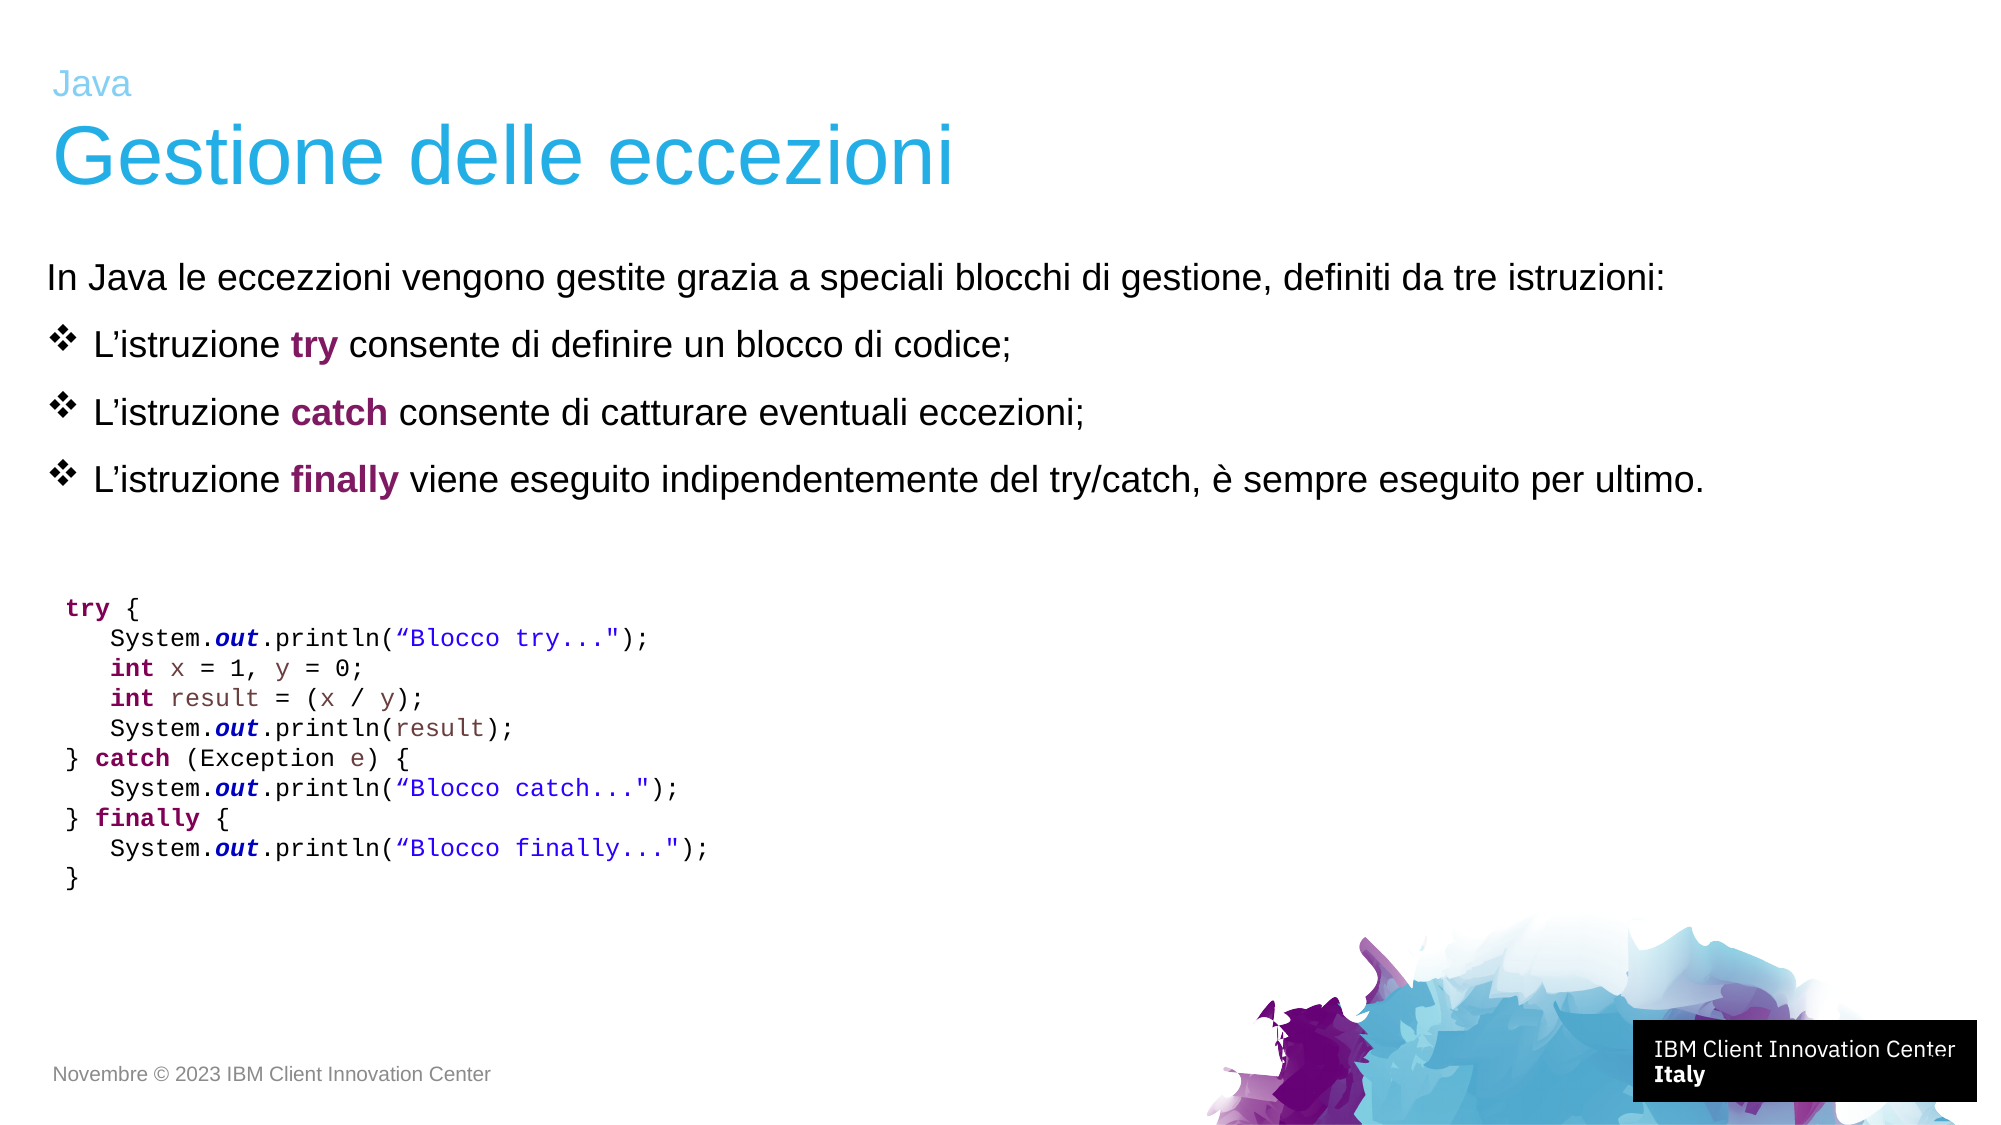

Java
# Gestione delle eccezioni
In Java le eccezzioni vengono gestite grazia a speciali blocchi di gestione, definiti da tre istruzioni:
L’istruzione try consente di definire un blocco di codice;
L’istruzione catch consente di catturare eventuali eccezioni;
L’istruzione finally viene eseguito indipendentemente del try/catch, è sempre eseguito per ultimo.

try {
   System.out.println(“Blocco try...");
   int x = 1, y = 0;
   int result = (x / y);
   System.out.println(result);
} catch (Exception e) {
   System.out.println(“Blocco catch...");
} finally {
   System.out.println(“Blocco finally...");
}
40
Novembre © 2023 IBM Client Innovation Center